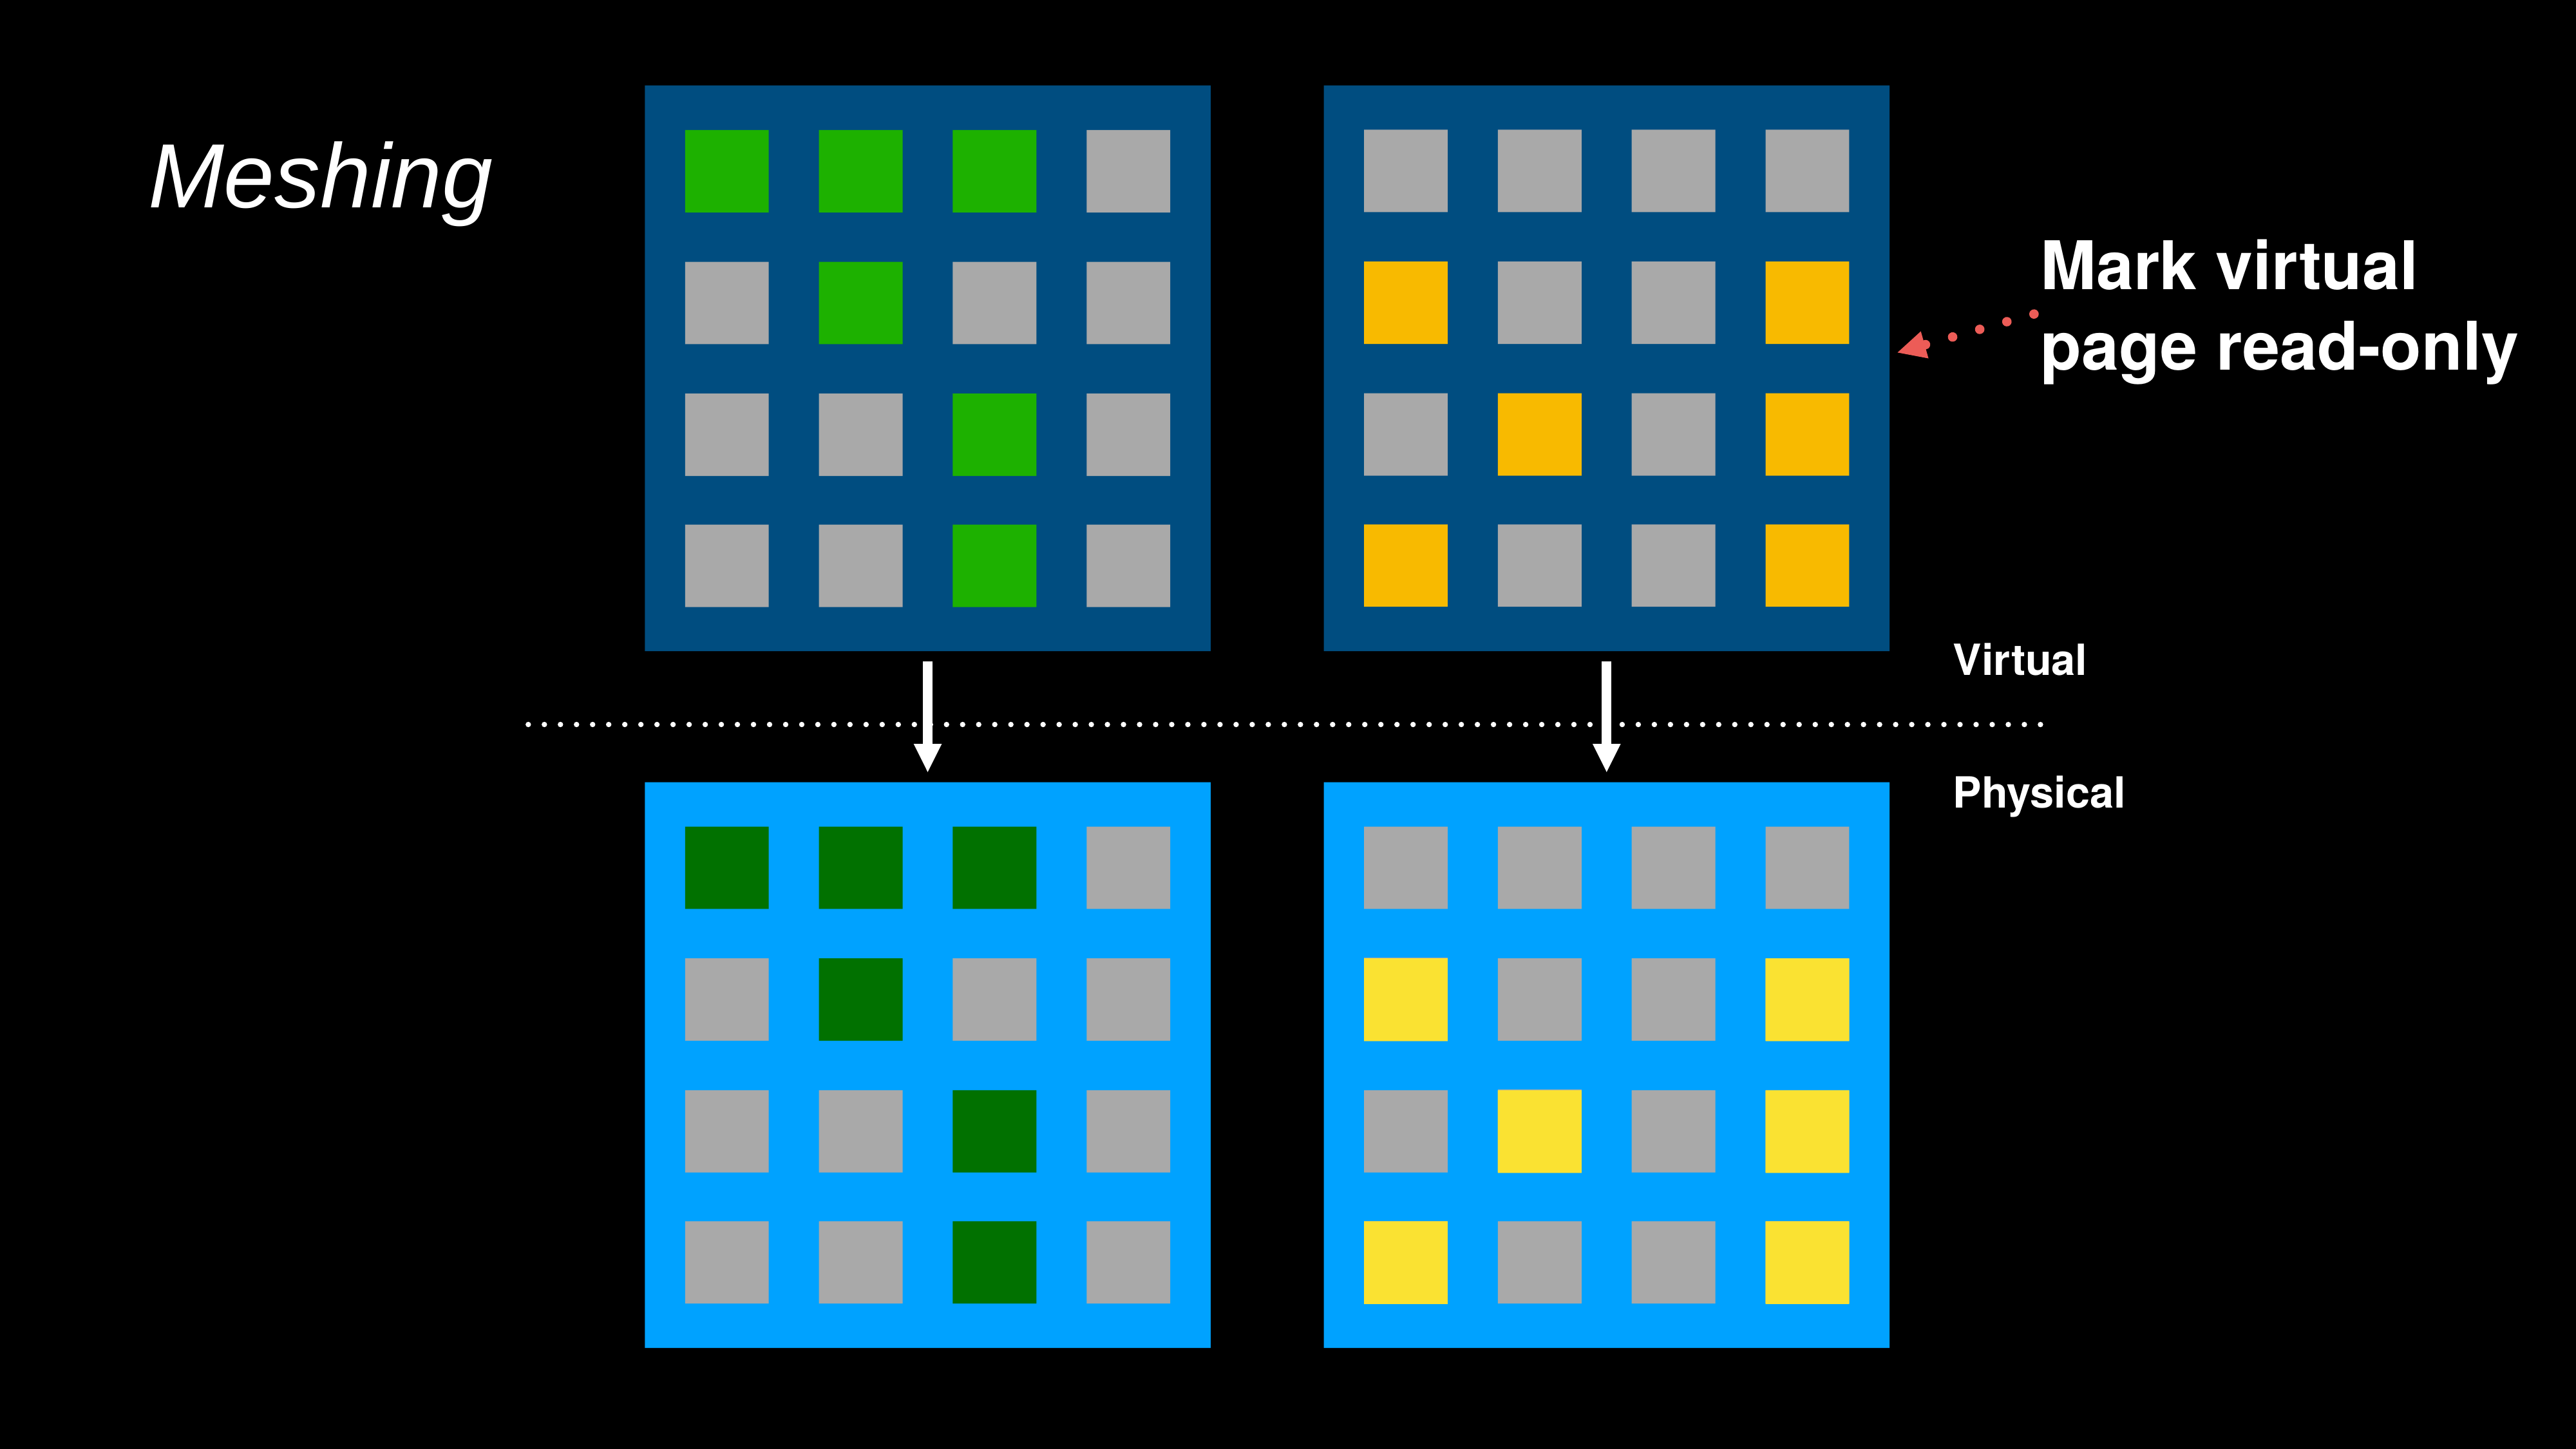

Meshing

Mark virtual
page read-only

Virtual

Physical